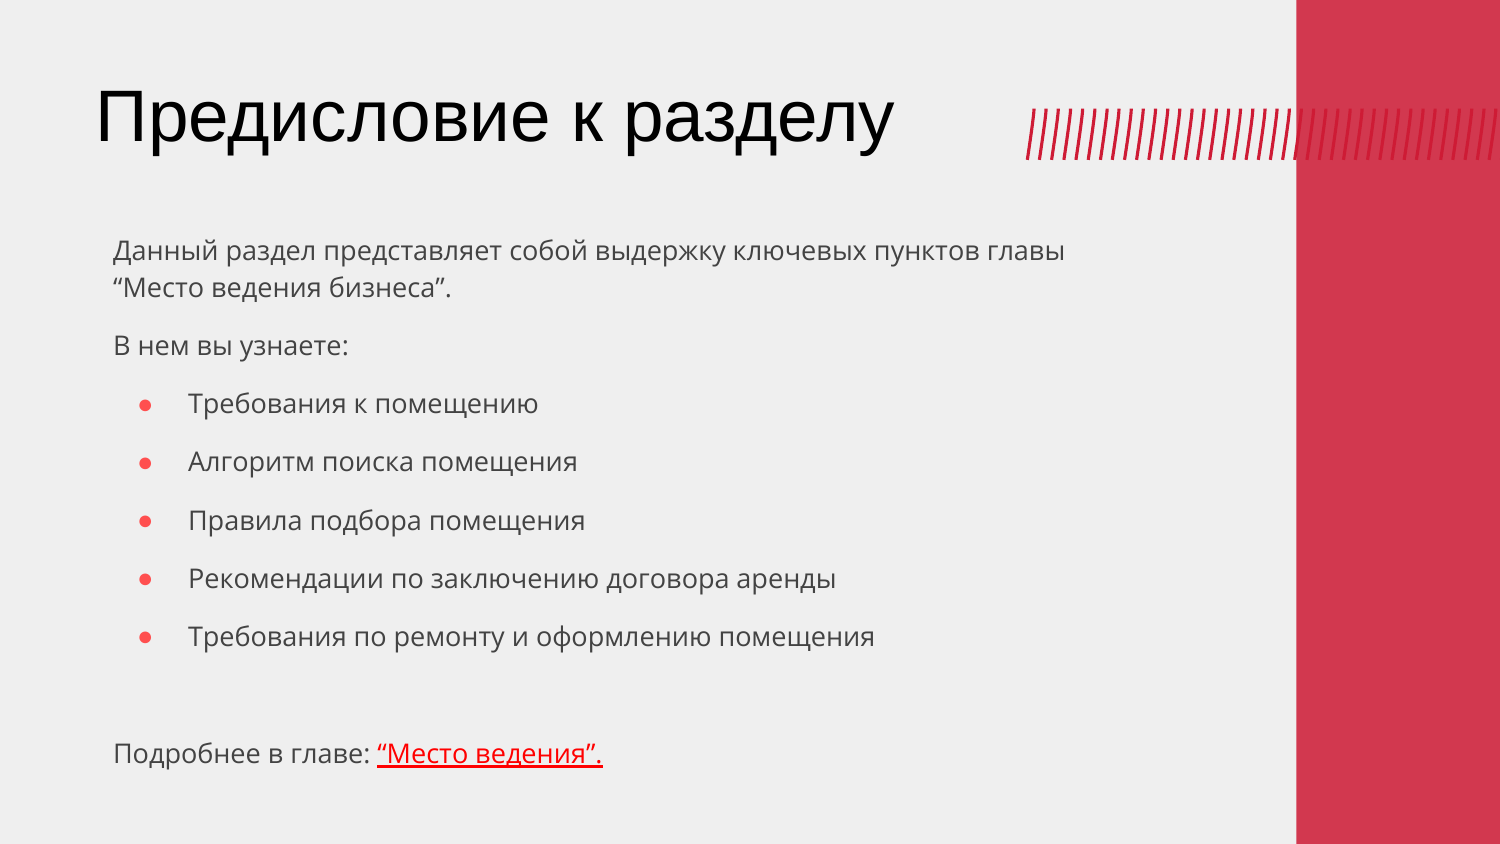

# Предисловие к разделу
Данный раздел представляет собой выдержку ключевых пунктов главы “Место ведения бизнеса”.
В нем вы узнаете:
Требования к помещению
Алгоритм поиска помещения
Правила подбора помещения
Рекомендации по заключению договора аренды
Требования по ремонту и оформлению помещения

Подробнее в главе: “Место ведения”.